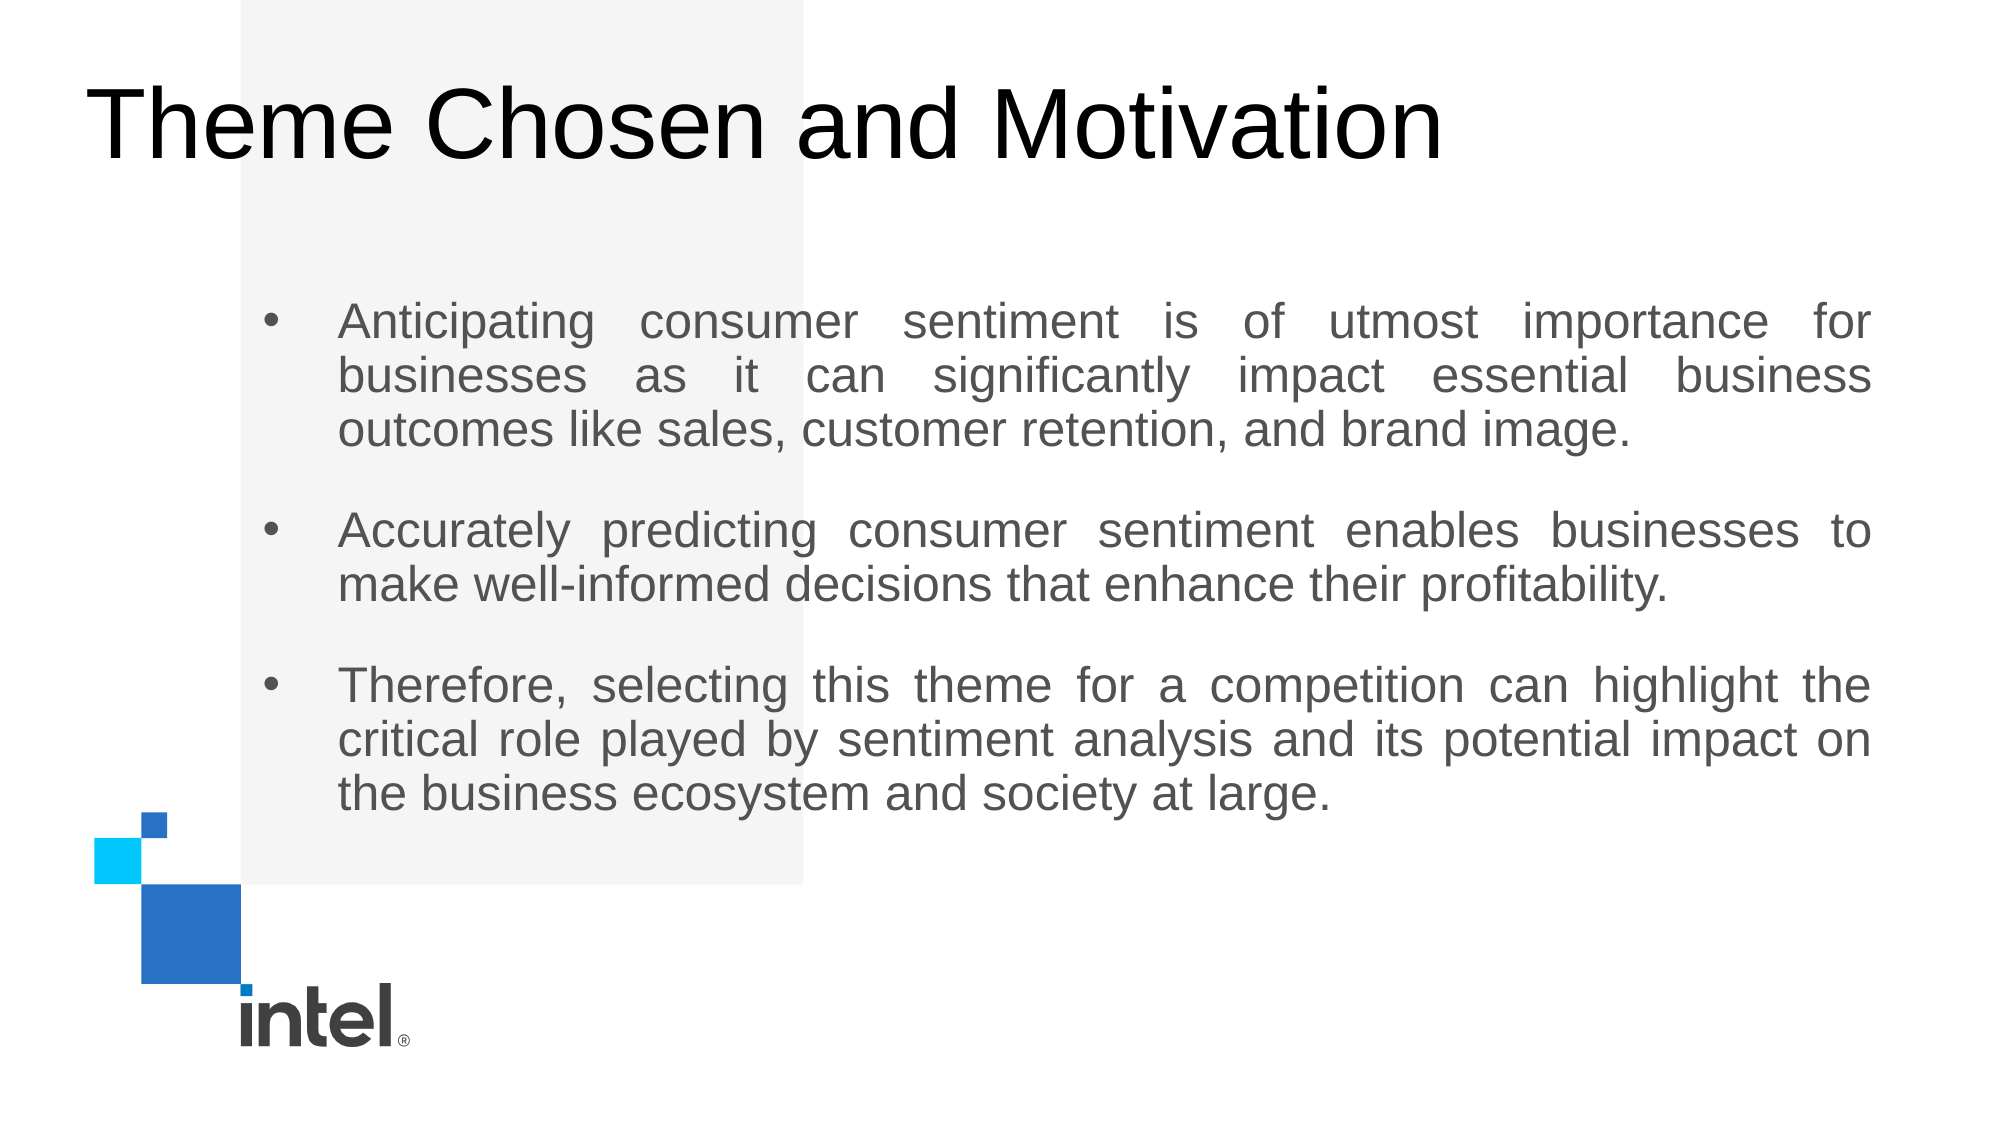

# Theme Chosen and Motivation
Anticipating consumer sentiment is of utmost importance for businesses as it can significantly impact essential business outcomes like sales, customer retention, and brand image.
Accurately predicting consumer sentiment enables businesses to make well-informed decisions that enhance their profitability.
Therefore, selecting this theme for a competition can highlight the critical role played by sentiment analysis and its potential impact on the business ecosystem and society at large.